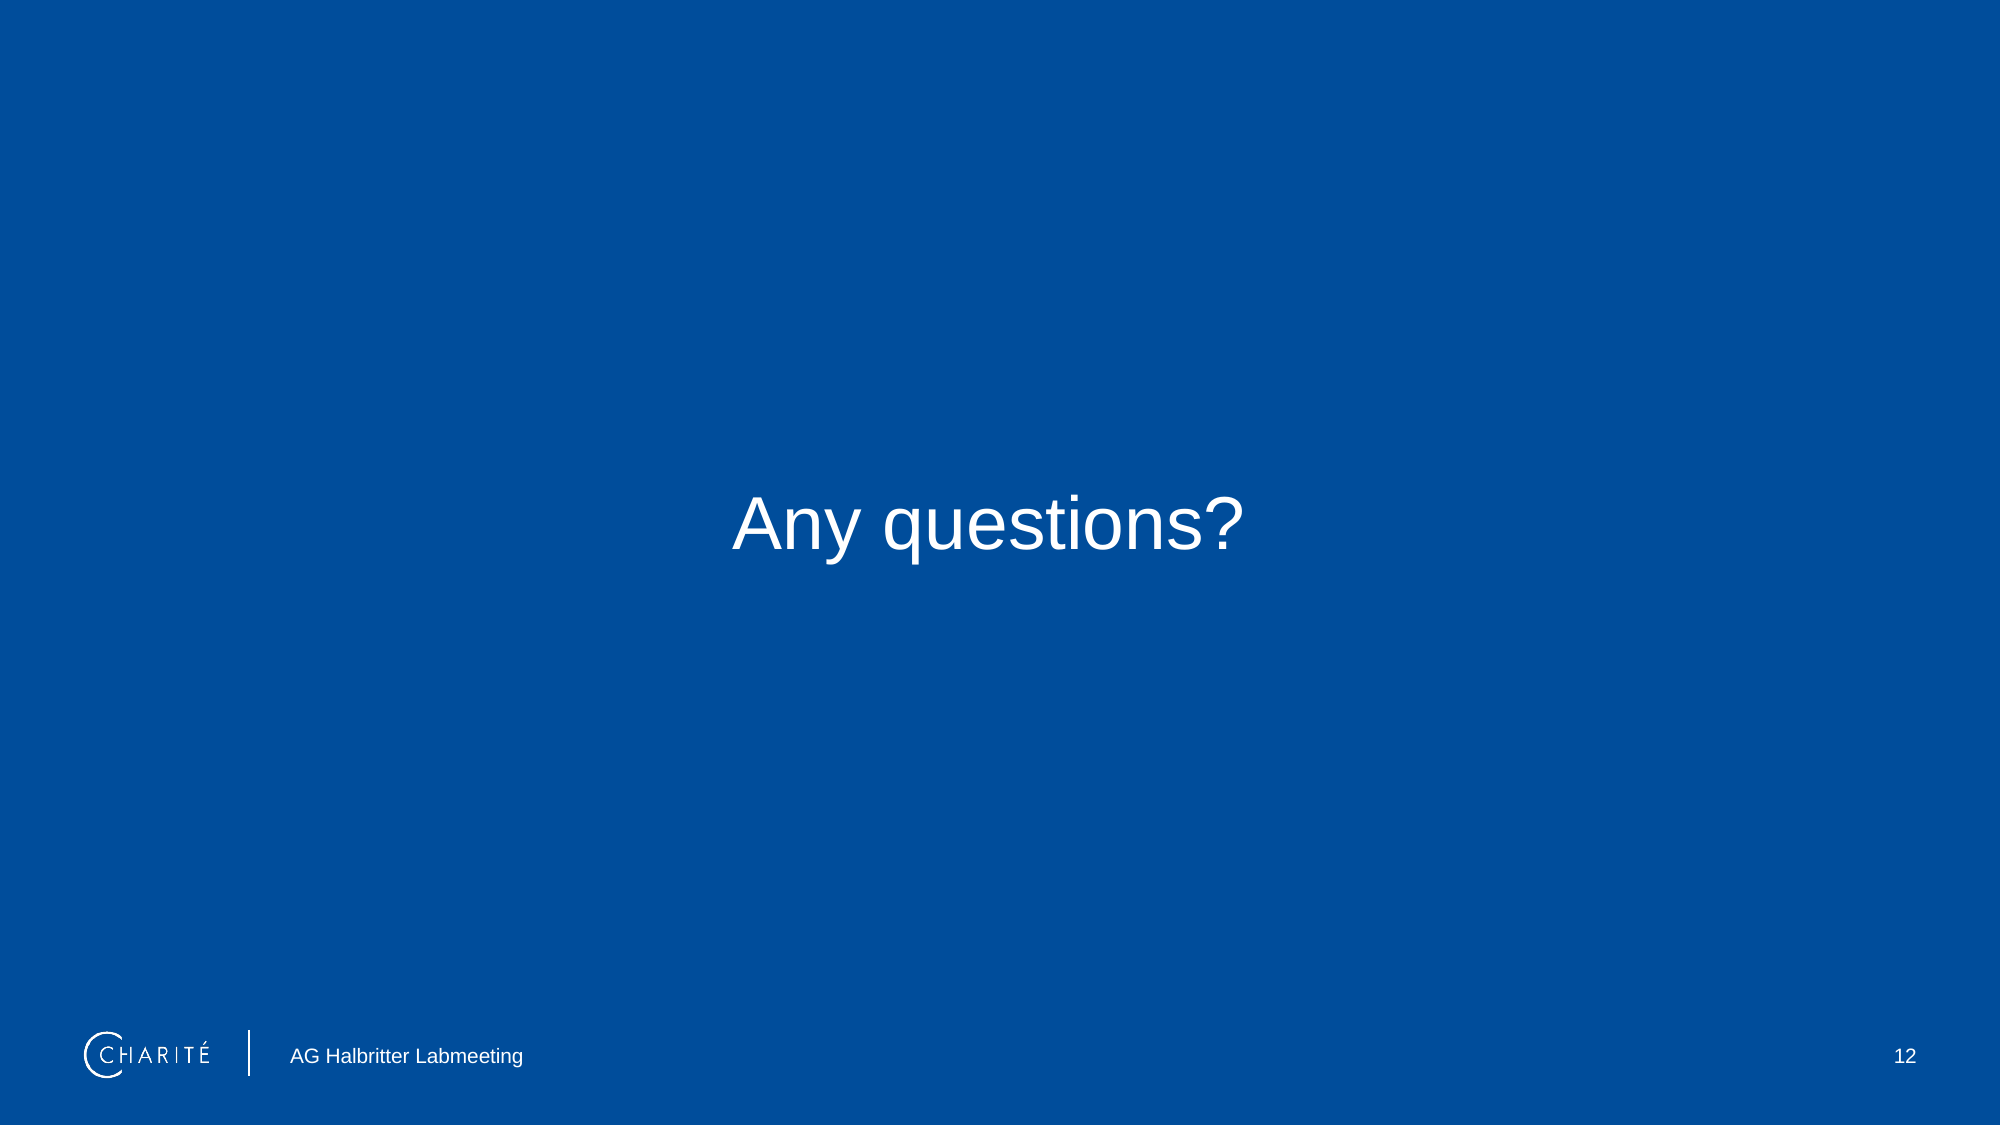

# Any questions?
AG Halbritter Labmeeting
12